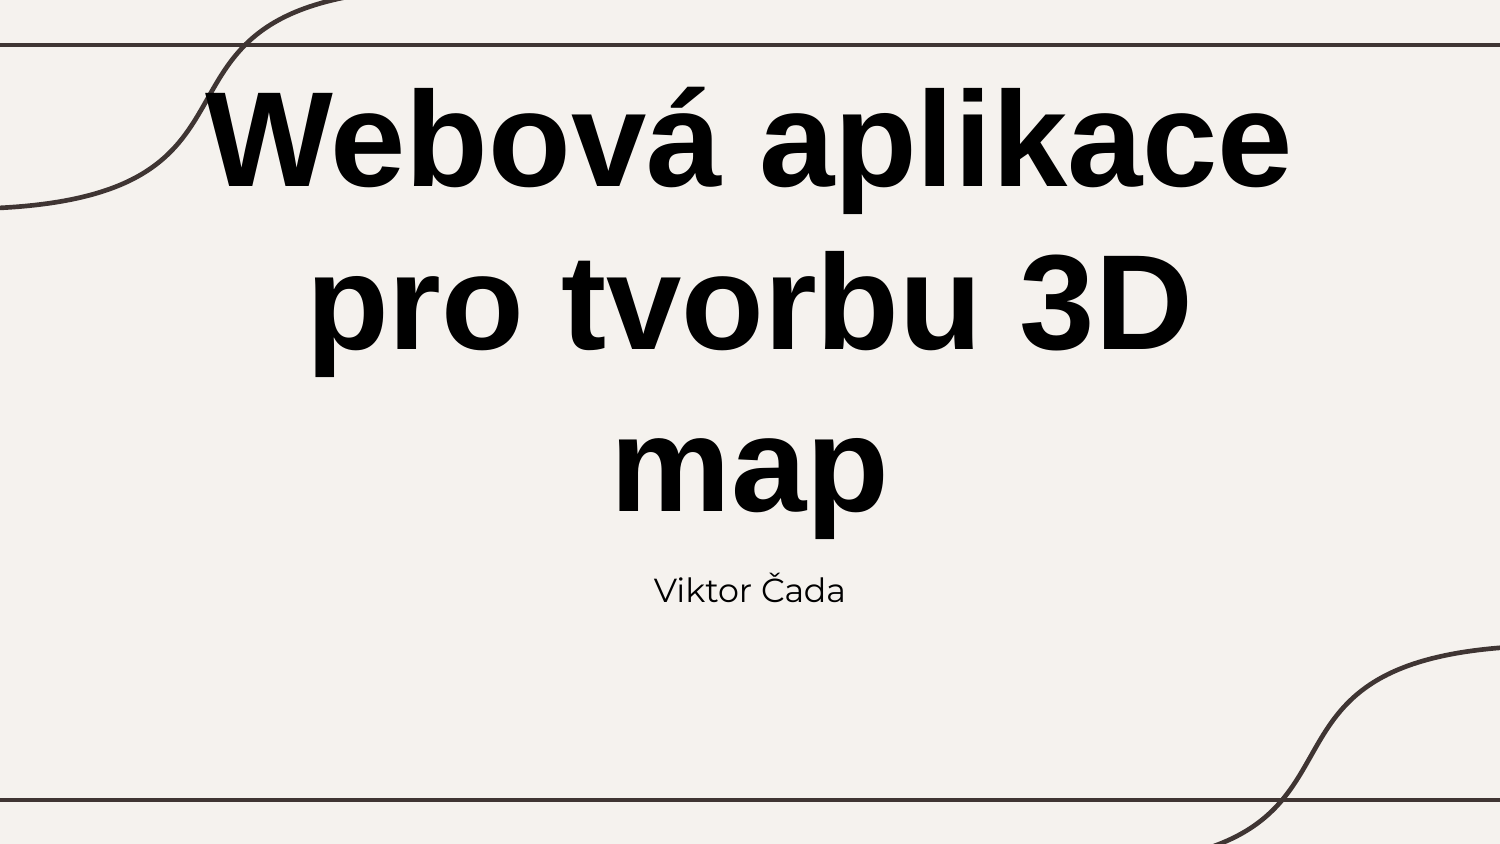

# Webová aplikace pro tvorbu 3D map
Viktor Čada